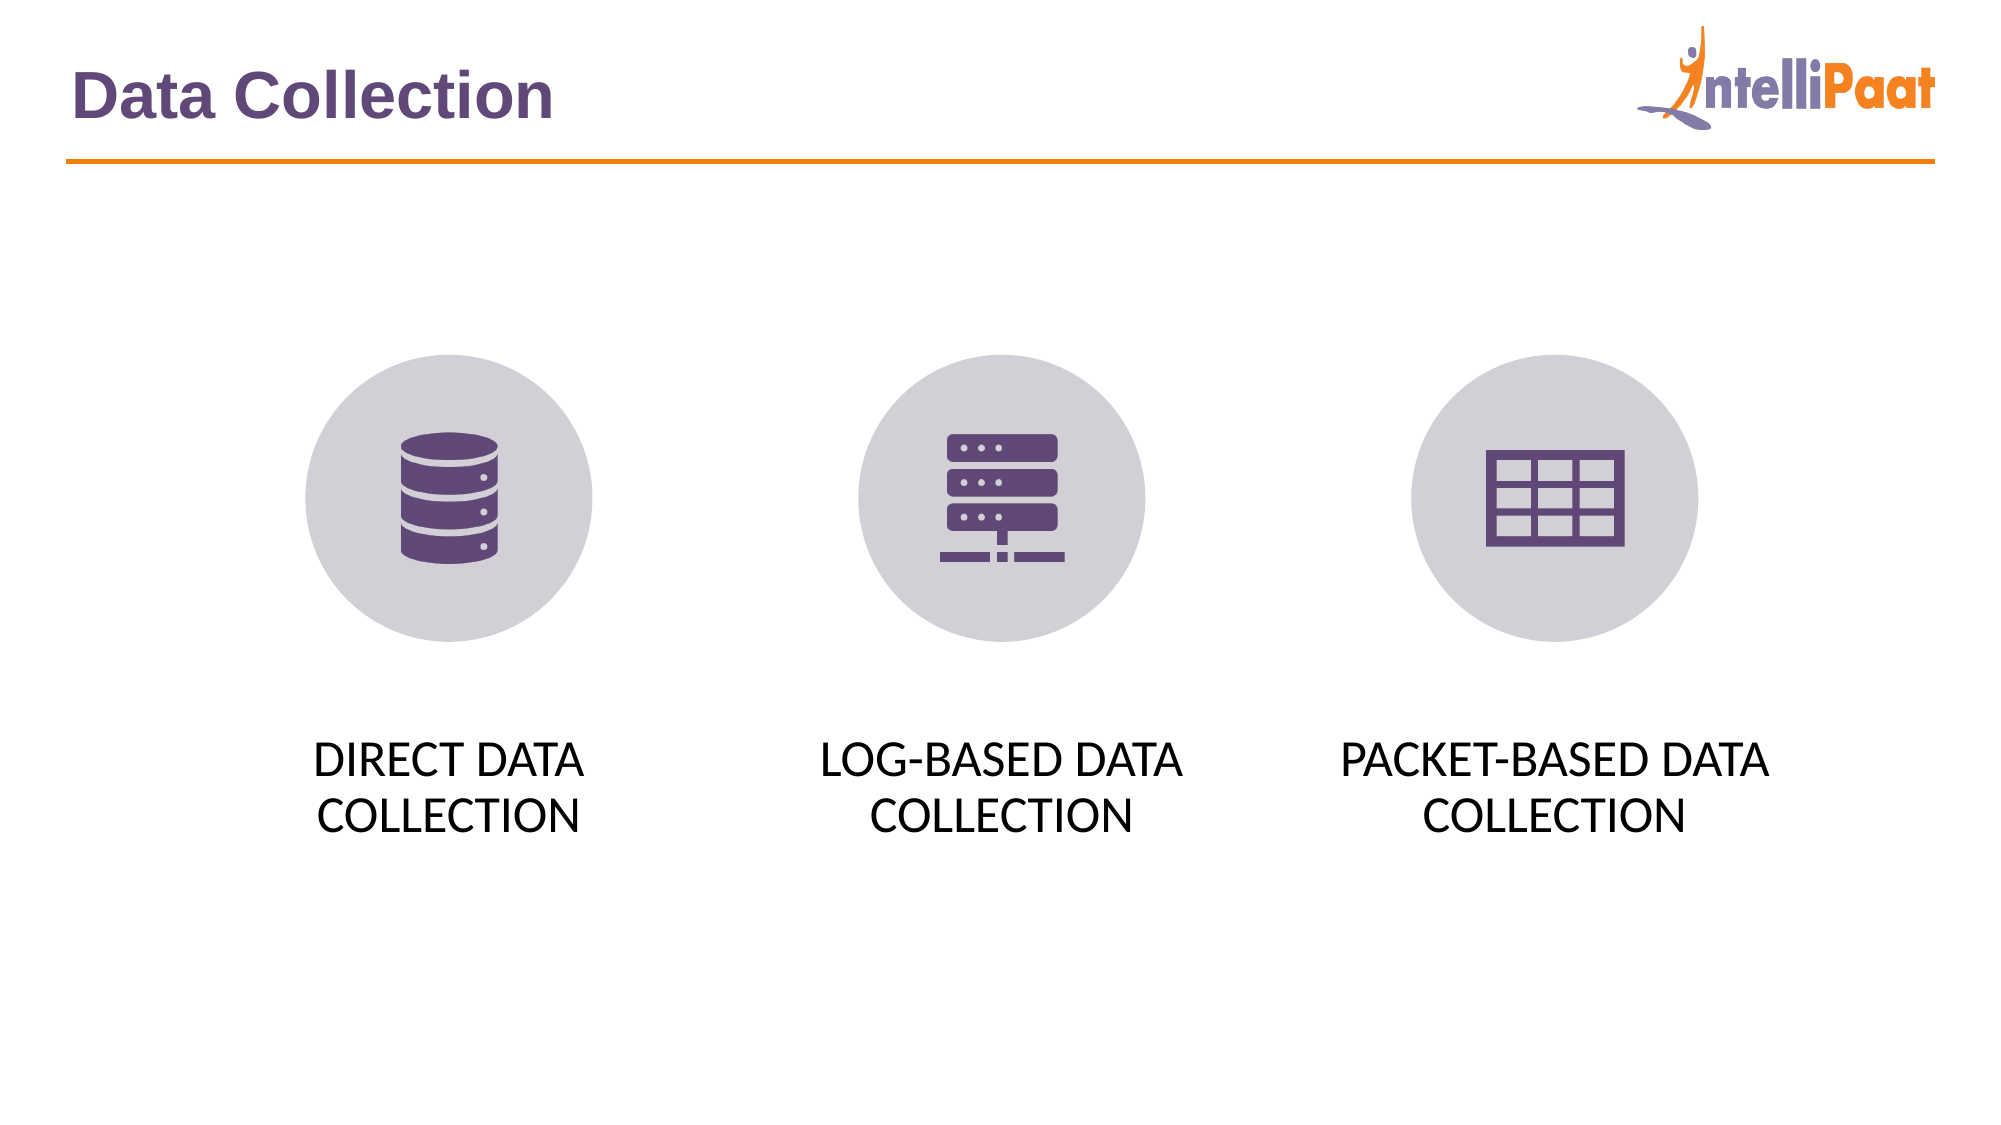

#
Data Collection
Direct data collection
Log-based data collection
Packet-based data collection